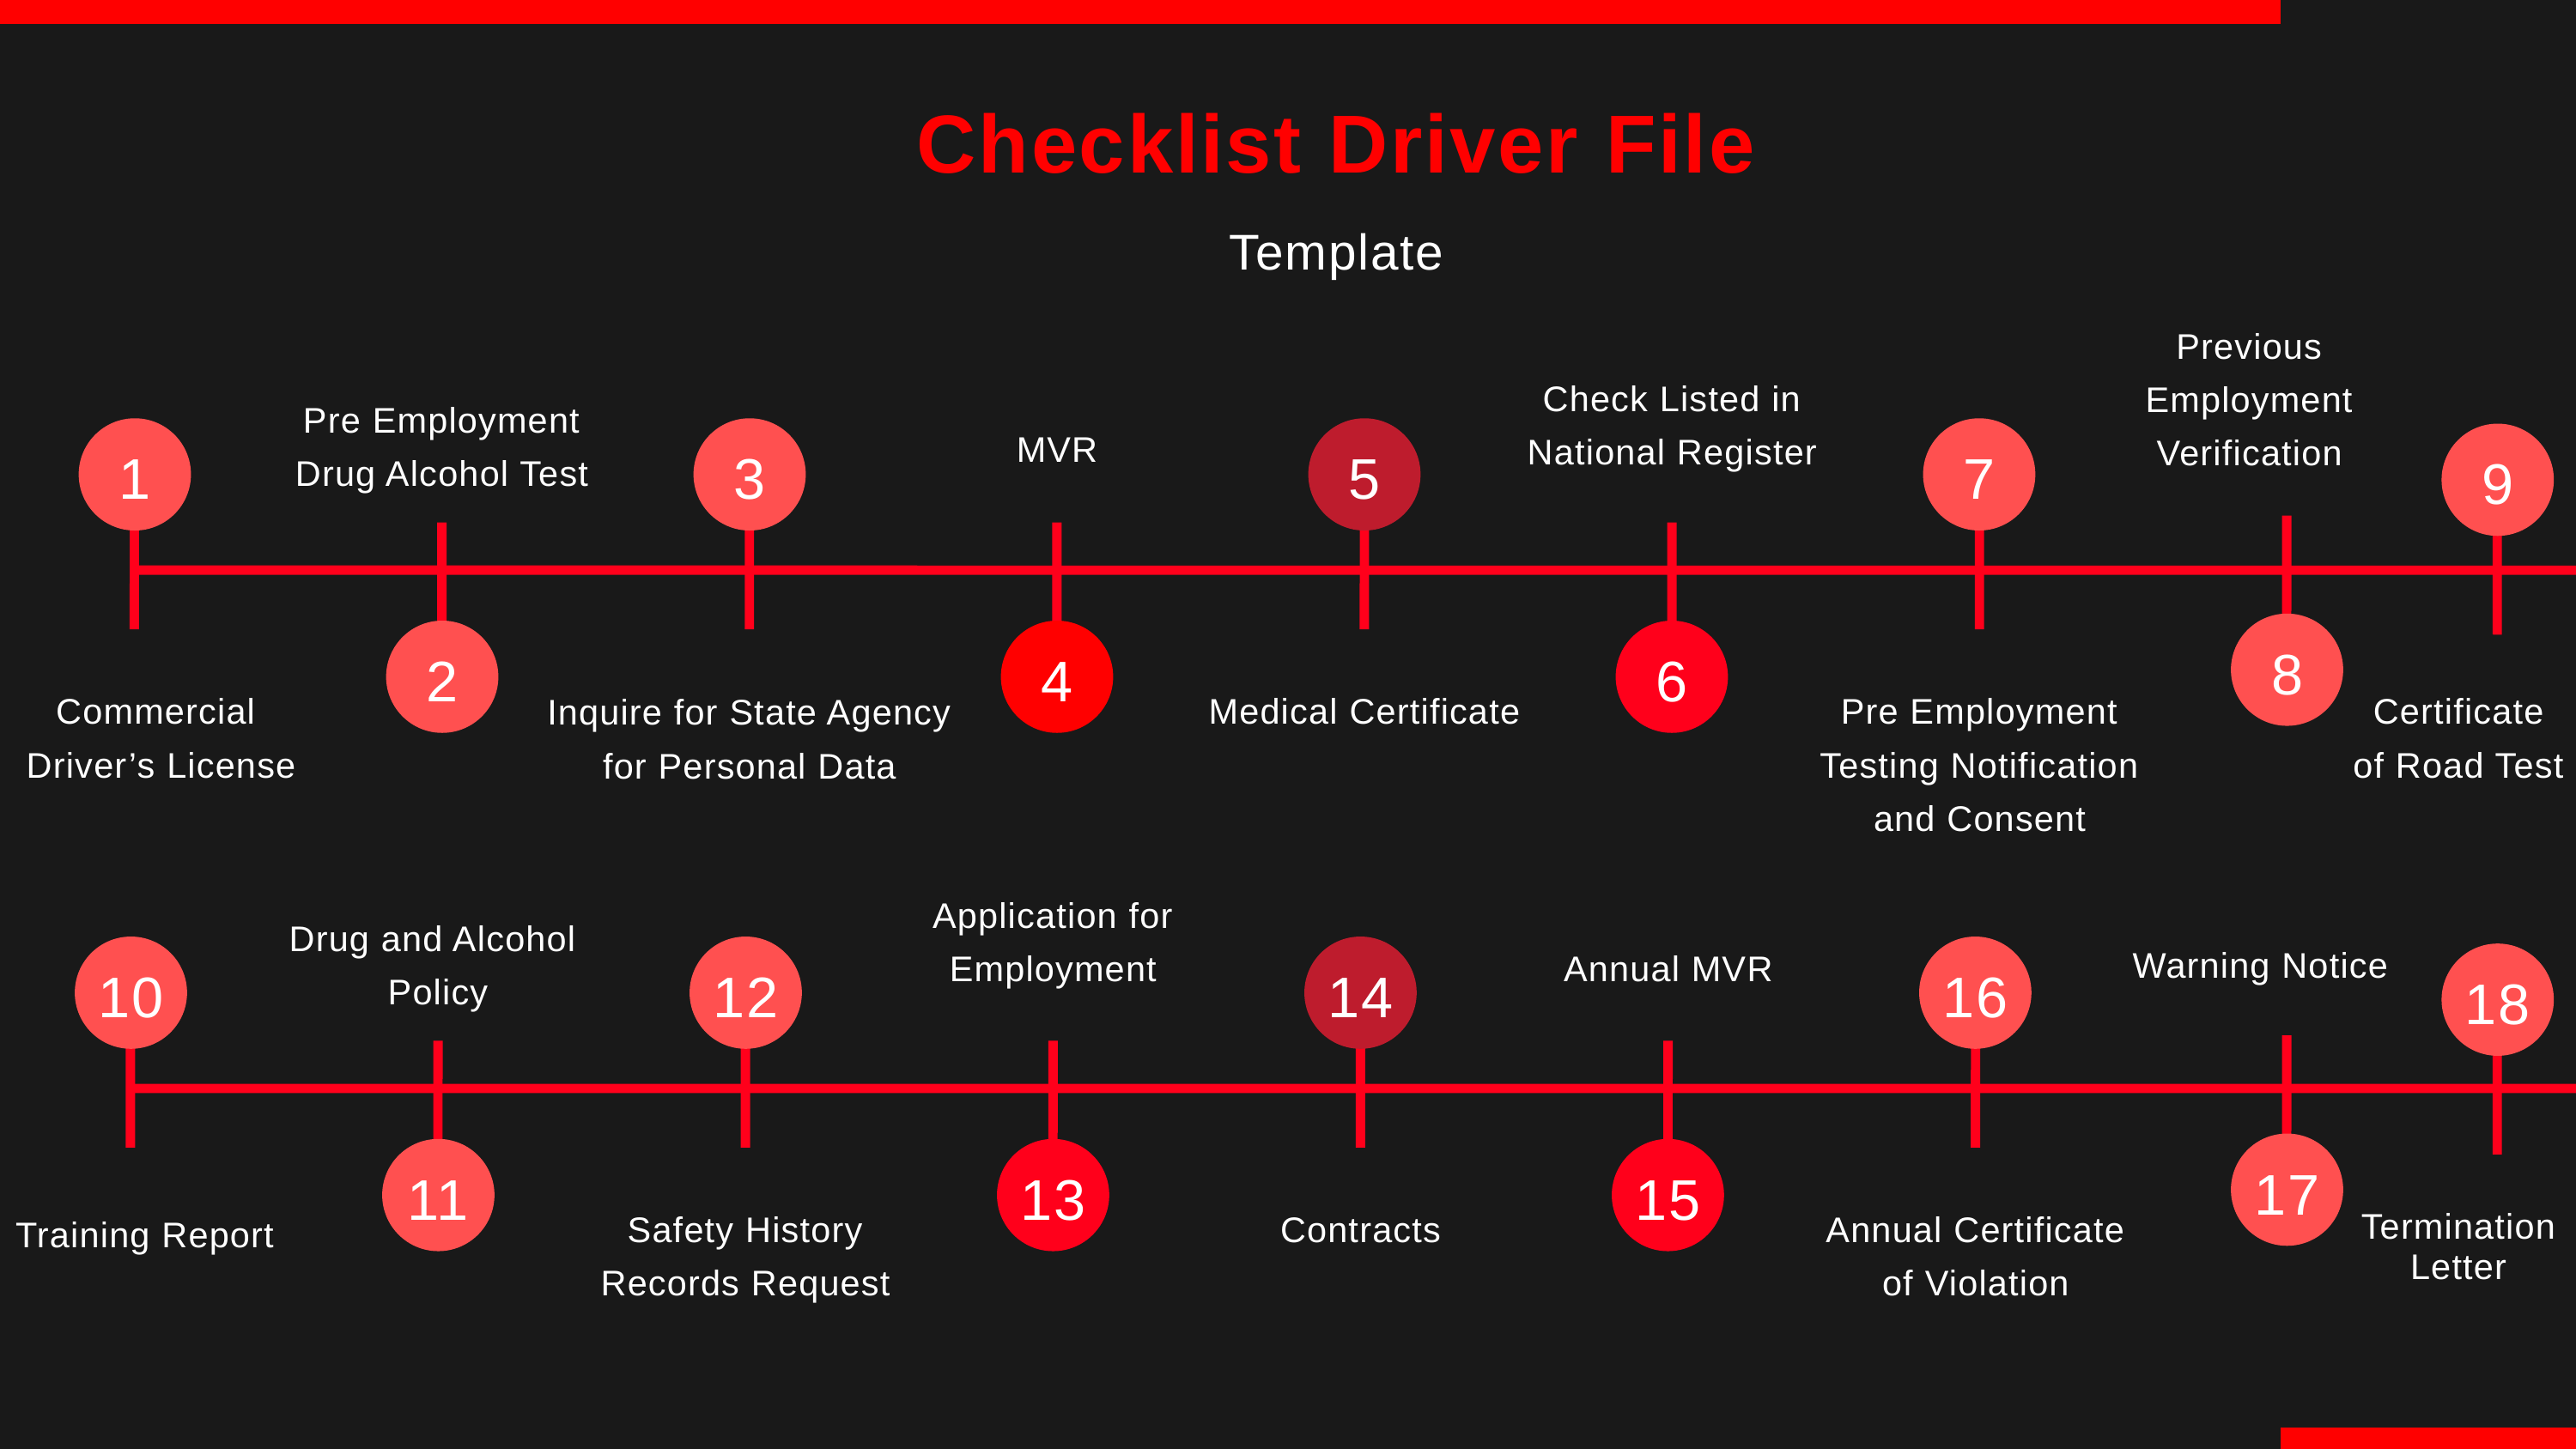

Checklist Driver File
Template
Previous Employment Verification
Check Listed in National Register
Pre Employment Drug Alcohol Test
MVR

1

3

5

7

9

8

2

4

6
Commercial
Driver’s License
Medical Certificate
Pre Employment Testing Notification and Consent
Certificate
of Road Test
Inquire for State Agency for Personal Data
Application for Employment
Drug and Alcohol
Policy
Annual MVR

10

12

14

16

18
Warning Notice

17

11

13

15
Safety History Records Request
Contracts
Annual Certificate of Violation
Training Report
Termination
Letter